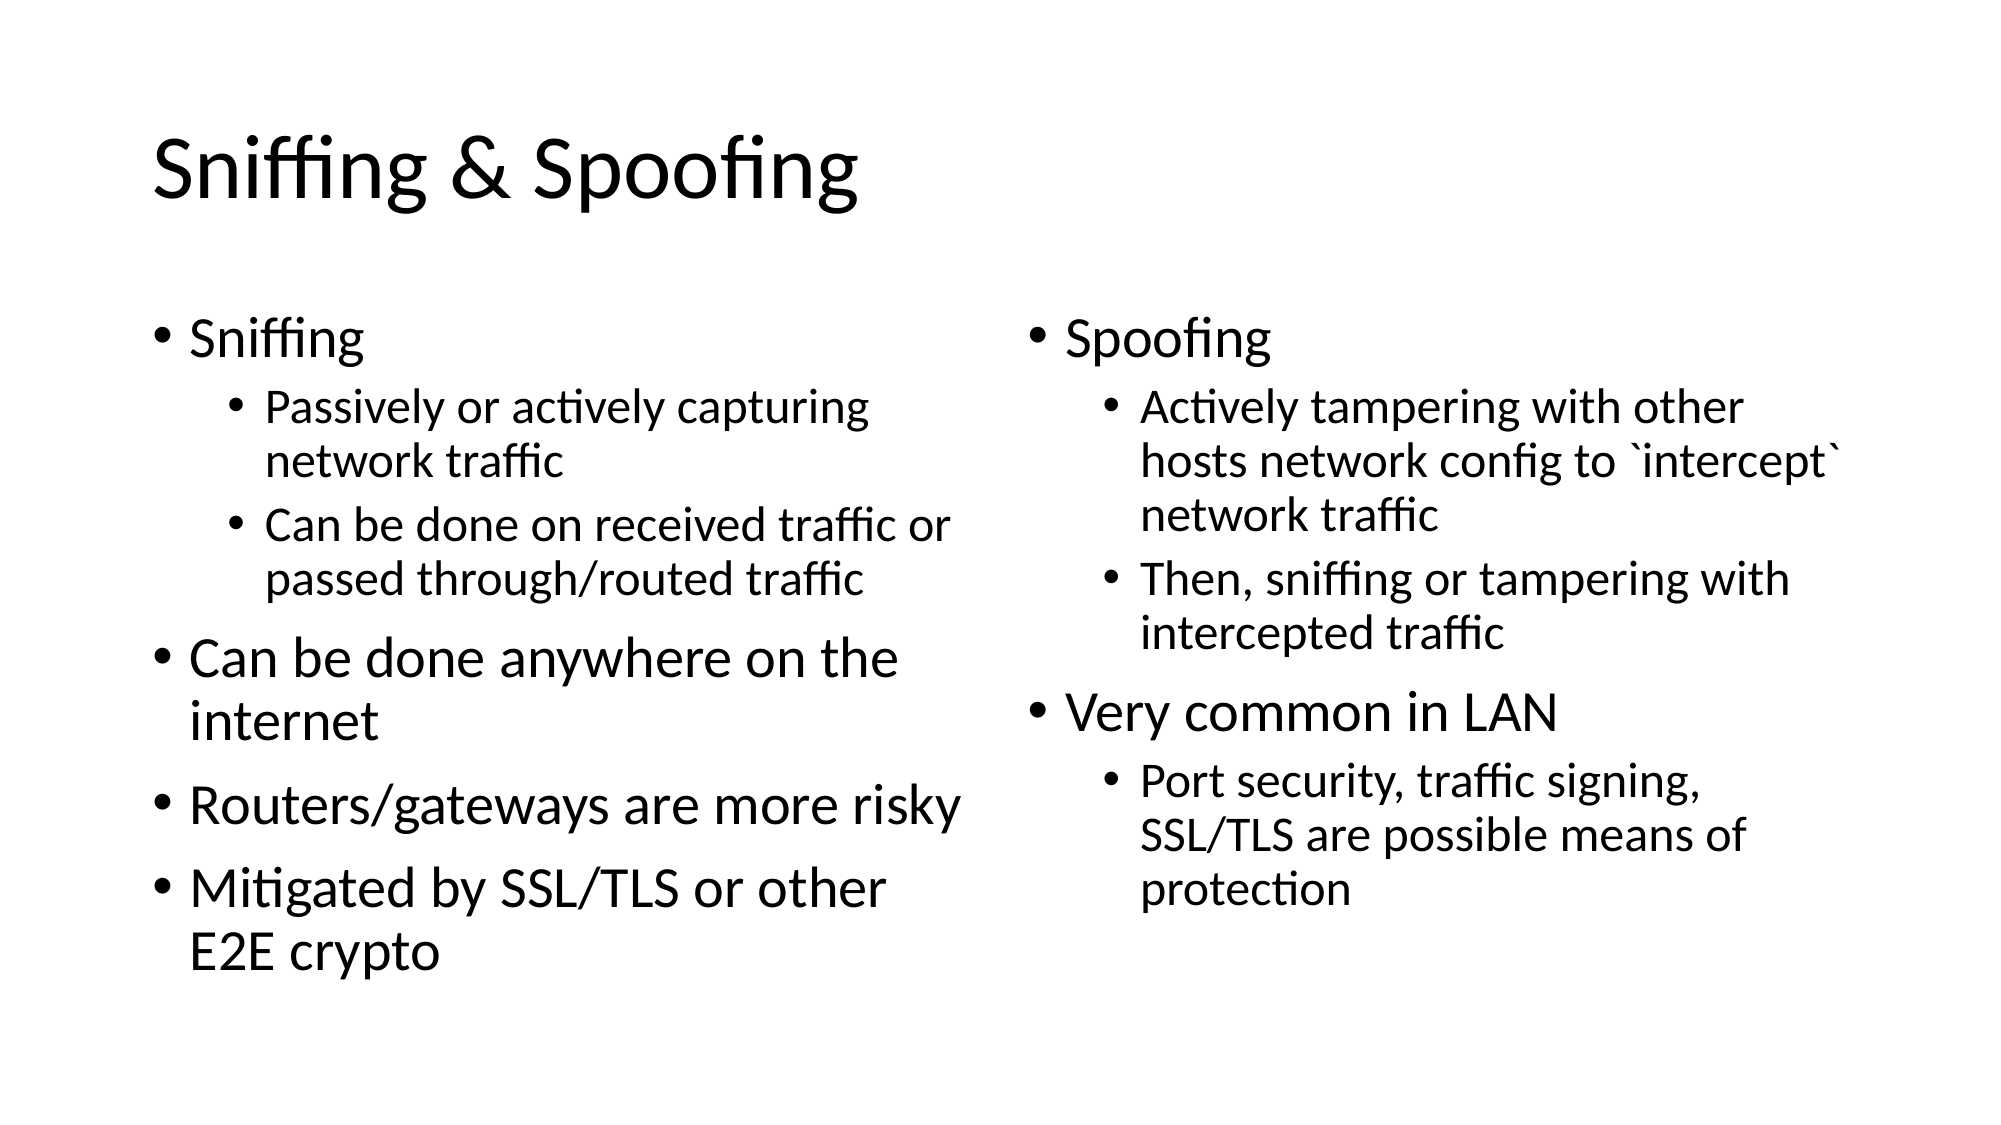

# Sniffing & Spoofing
Sniffing
Passively or actively capturing network traffic
Can be done on received traffic or passed through/routed traffic
Can be done anywhere on the internet
Routers/gateways are more risky
Mitigated by SSL/TLS or other E2E crypto
Spoofing
Actively tampering with other hosts network config to `intercept` network traffic
Then, sniffing or tampering with intercepted traffic
Very common in LAN
Port security, traffic signing, SSL/TLS are possible means of protection